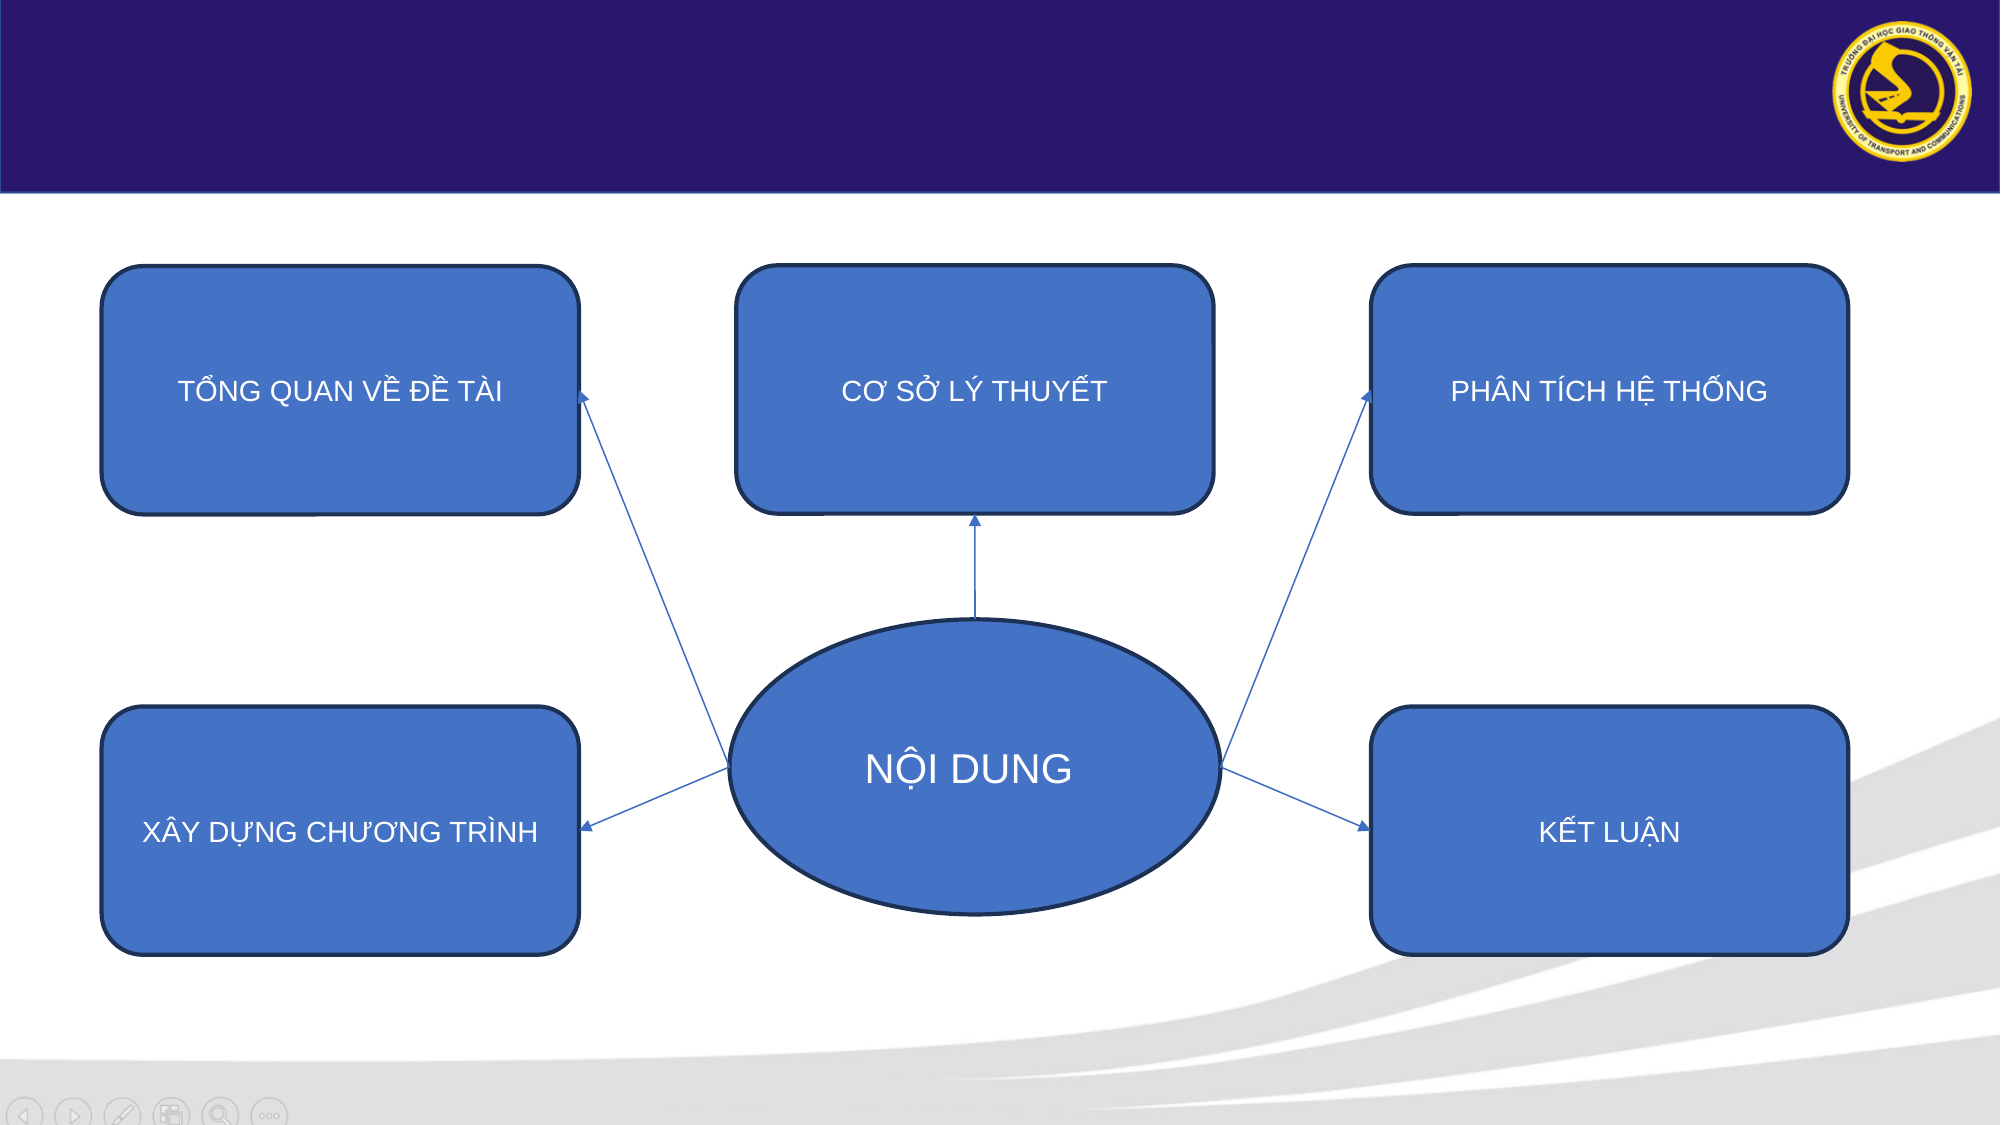

CƠ SỞ LÝ THUYẾT
PHÂN TÍCH HỆ THỐNG
TỔNG QUAN VỀ ĐỀ TÀI
NỘI DUNG
XÂY DỰNG CHƯƠNG TRÌNH
KẾT LUẬN